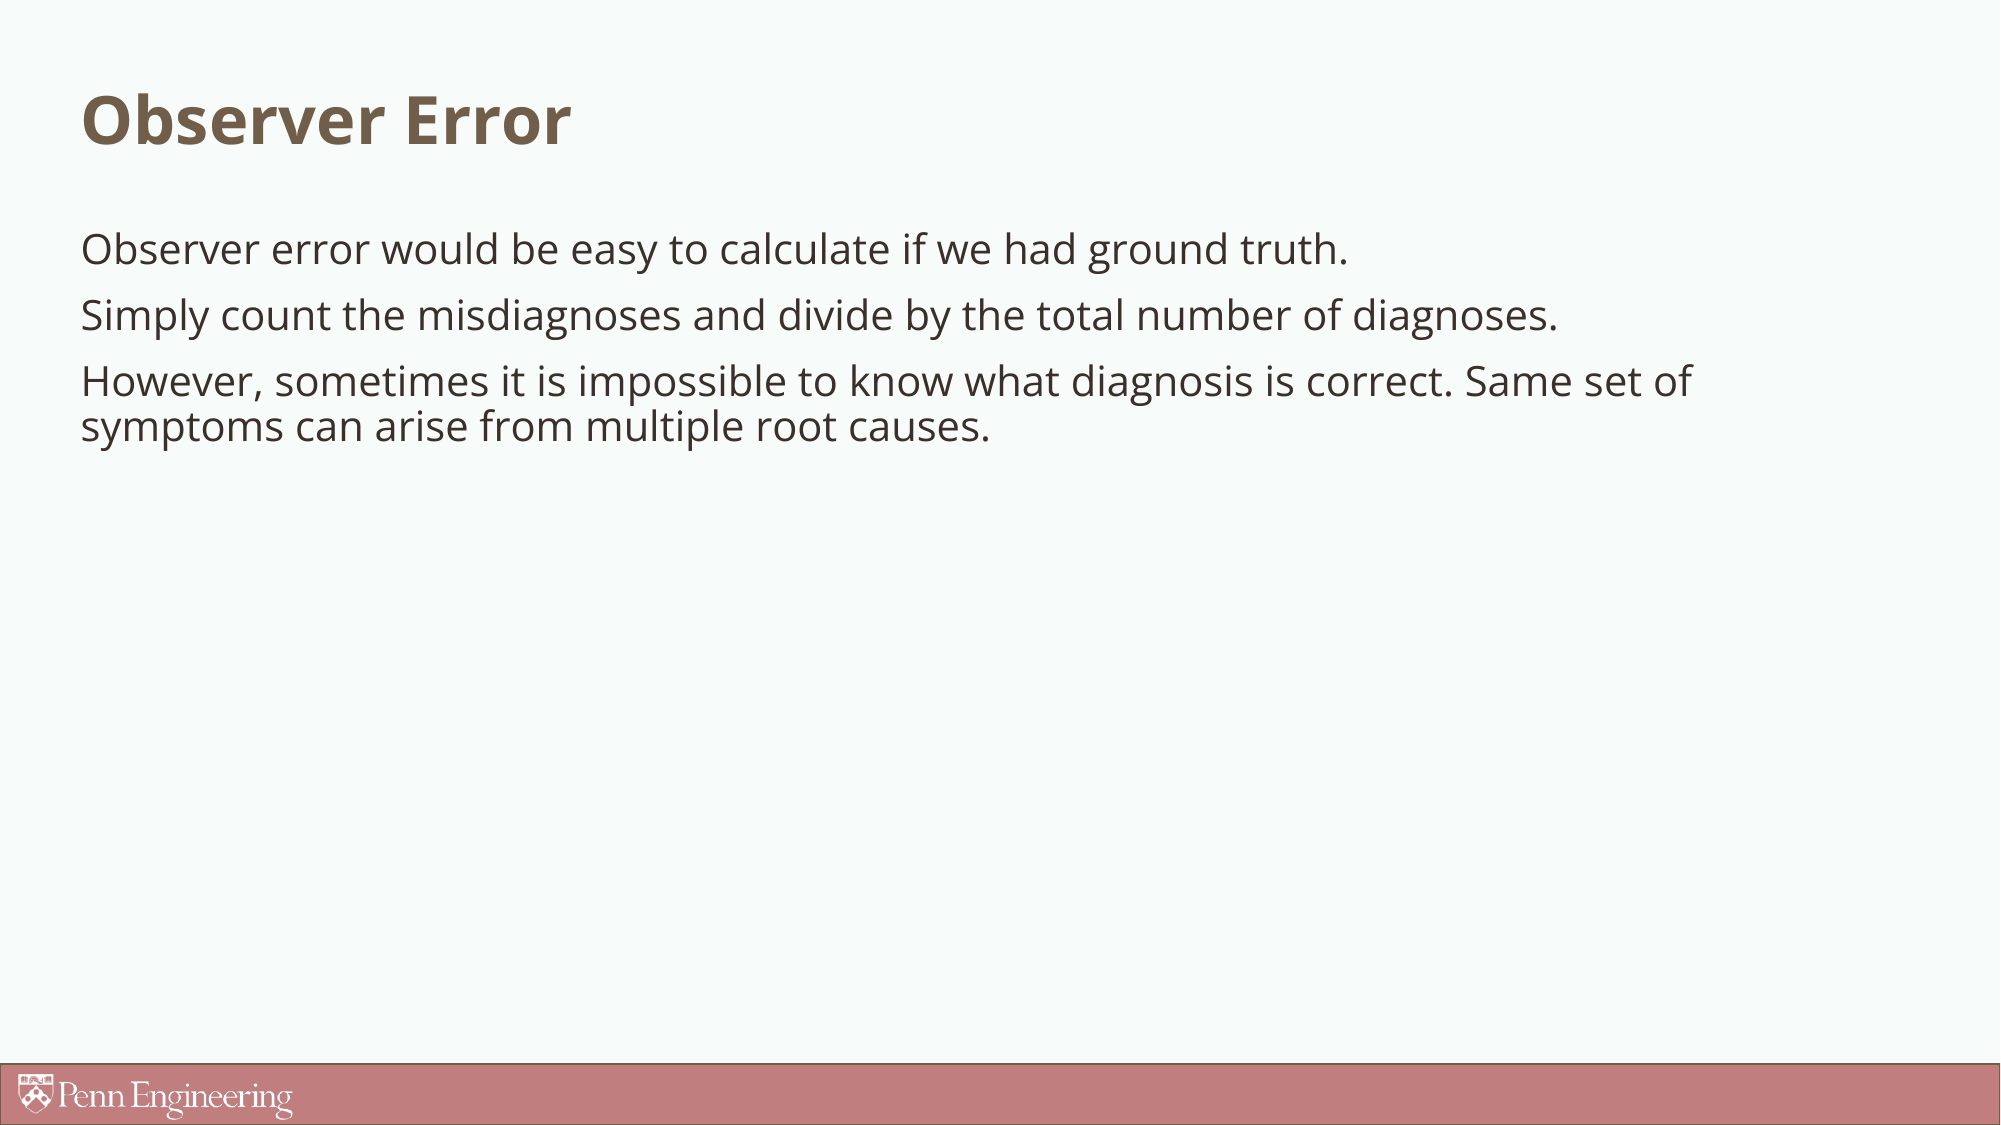

# Observer Error
Observer error would be easy to calculate if we had ground truth.
Simply count the misdiagnoses and divide by the total number of diagnoses.
However, sometimes it is impossible to know what diagnosis is correct. Same set of symptoms can arise from multiple root causes.